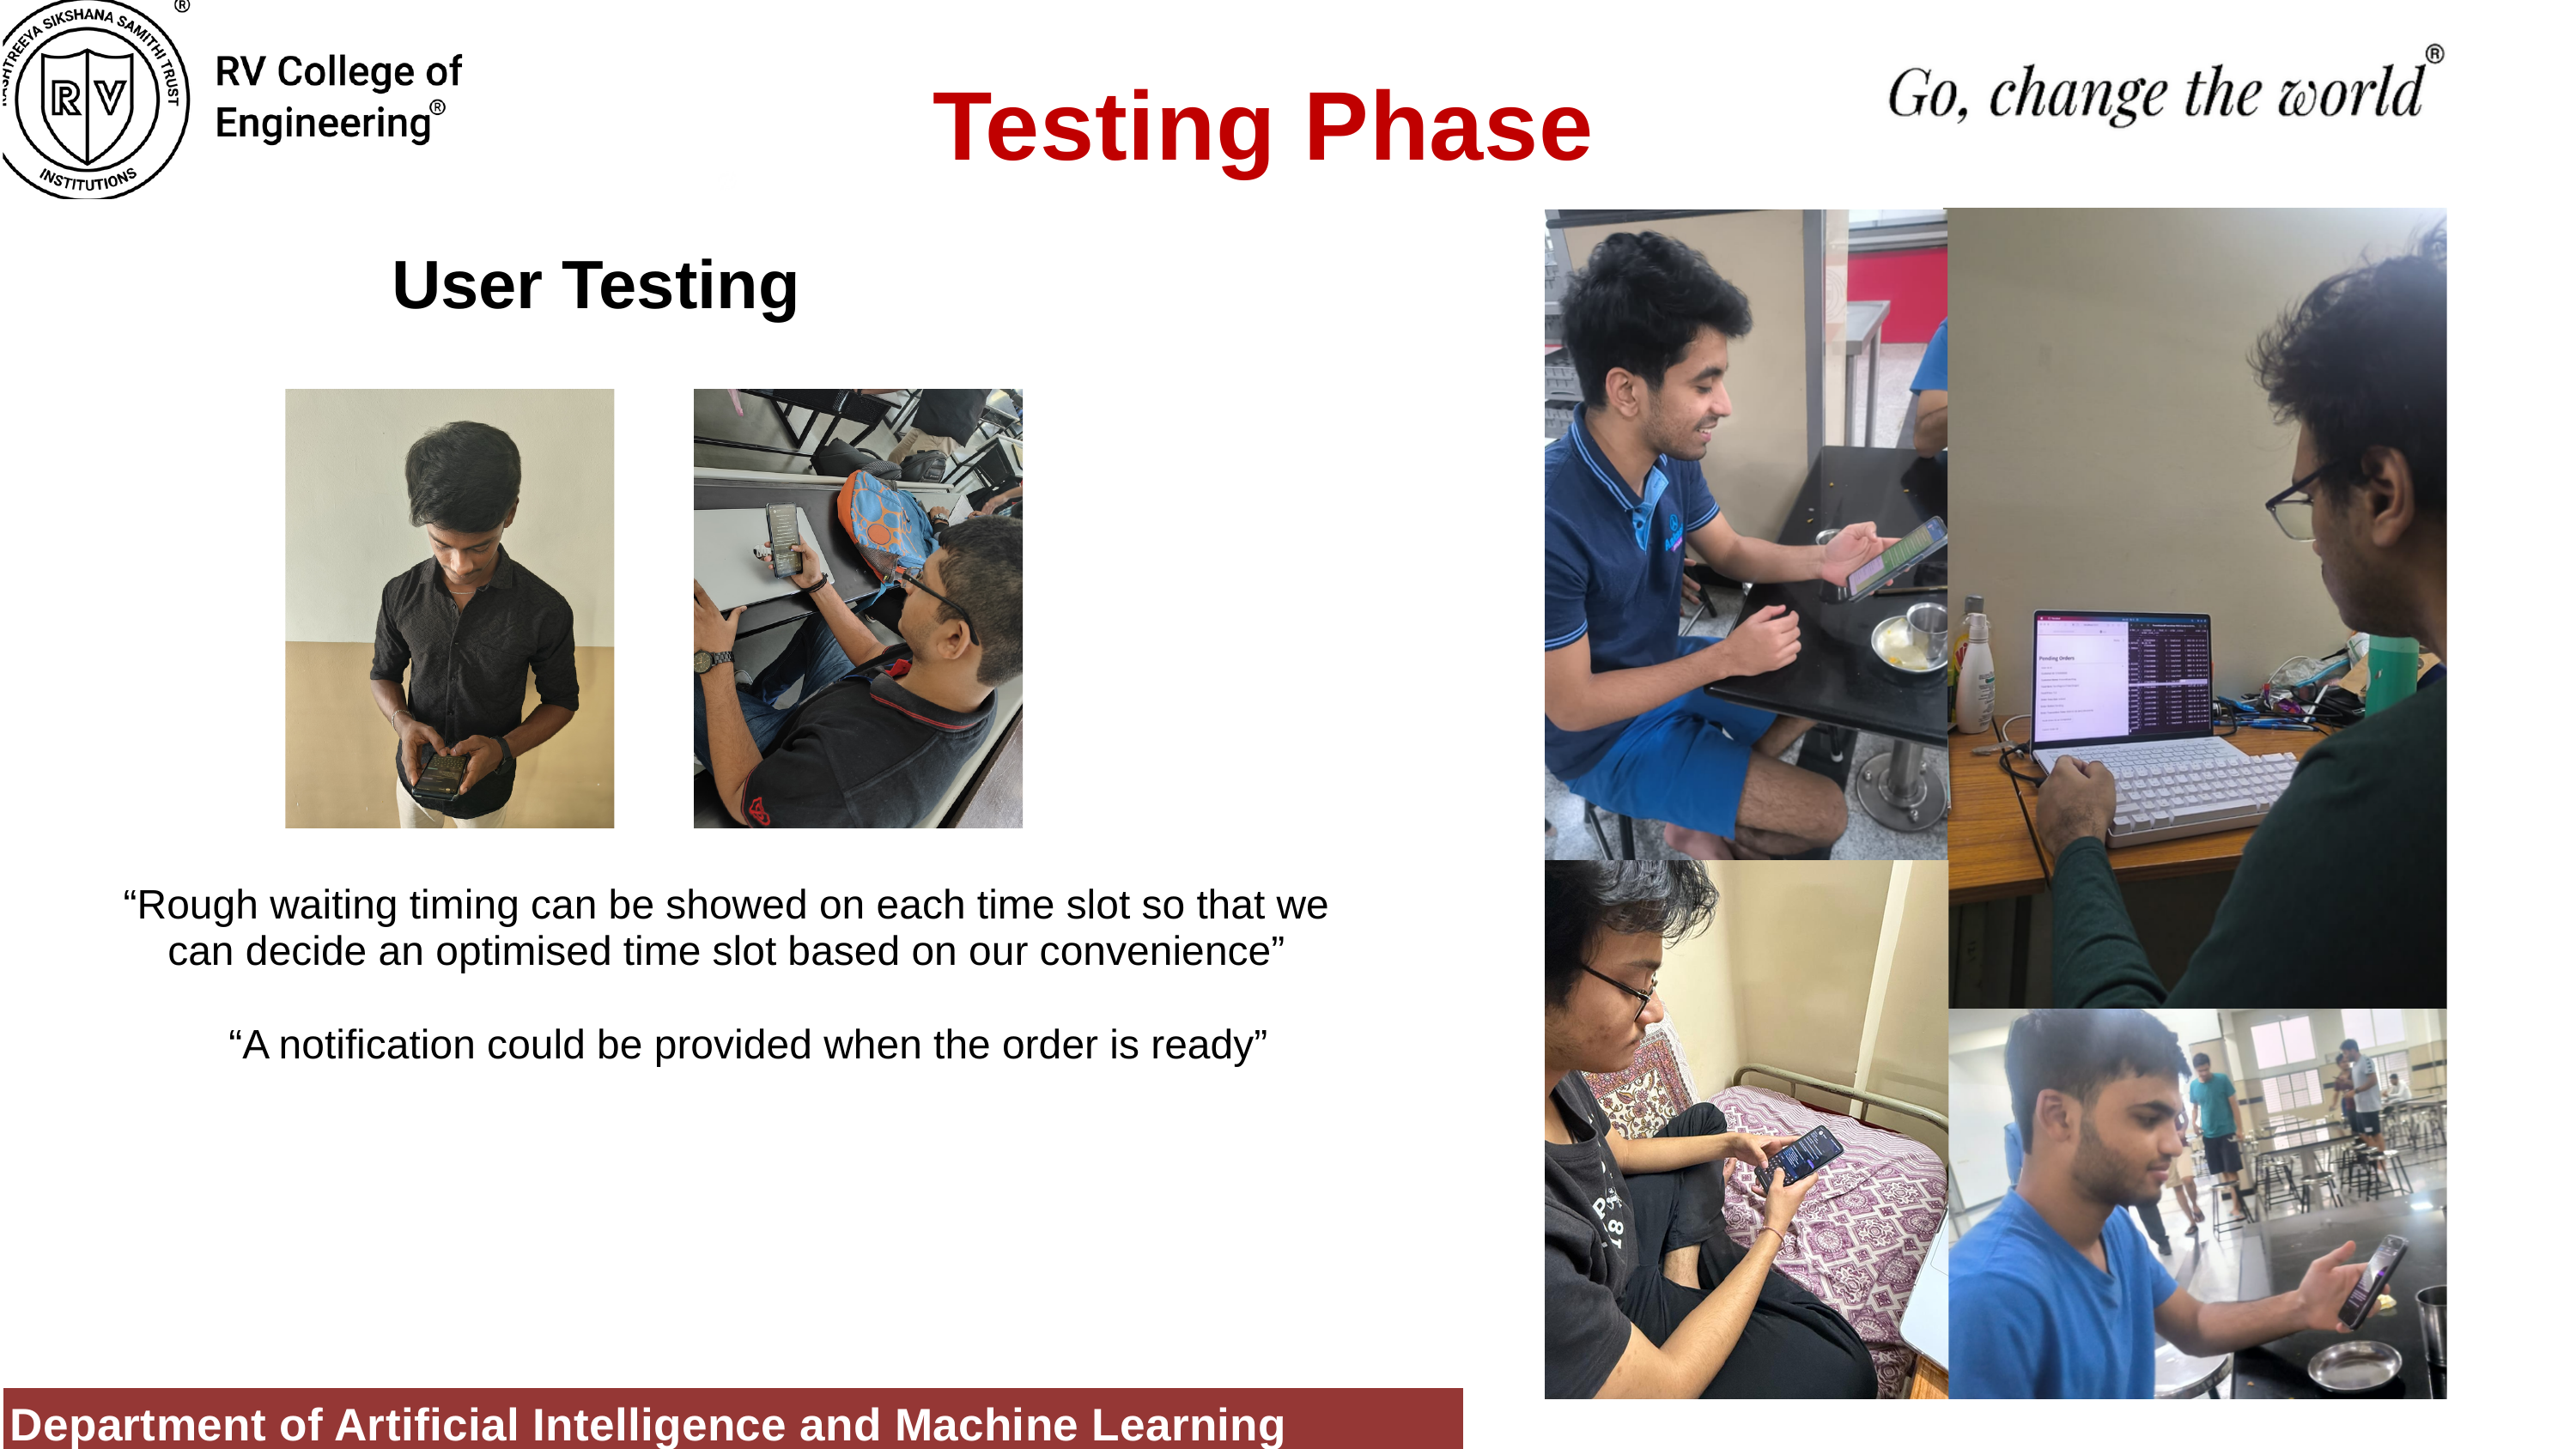

Testing Phase
RV College of
Engineering

User Testing

“Rough waiting timing can be showed on each time slot so that we can decide an optimised time slot based on our convenience”

“A notification could be provided when the order is ready”

Department of Artificial Intelligence and Machine Learning